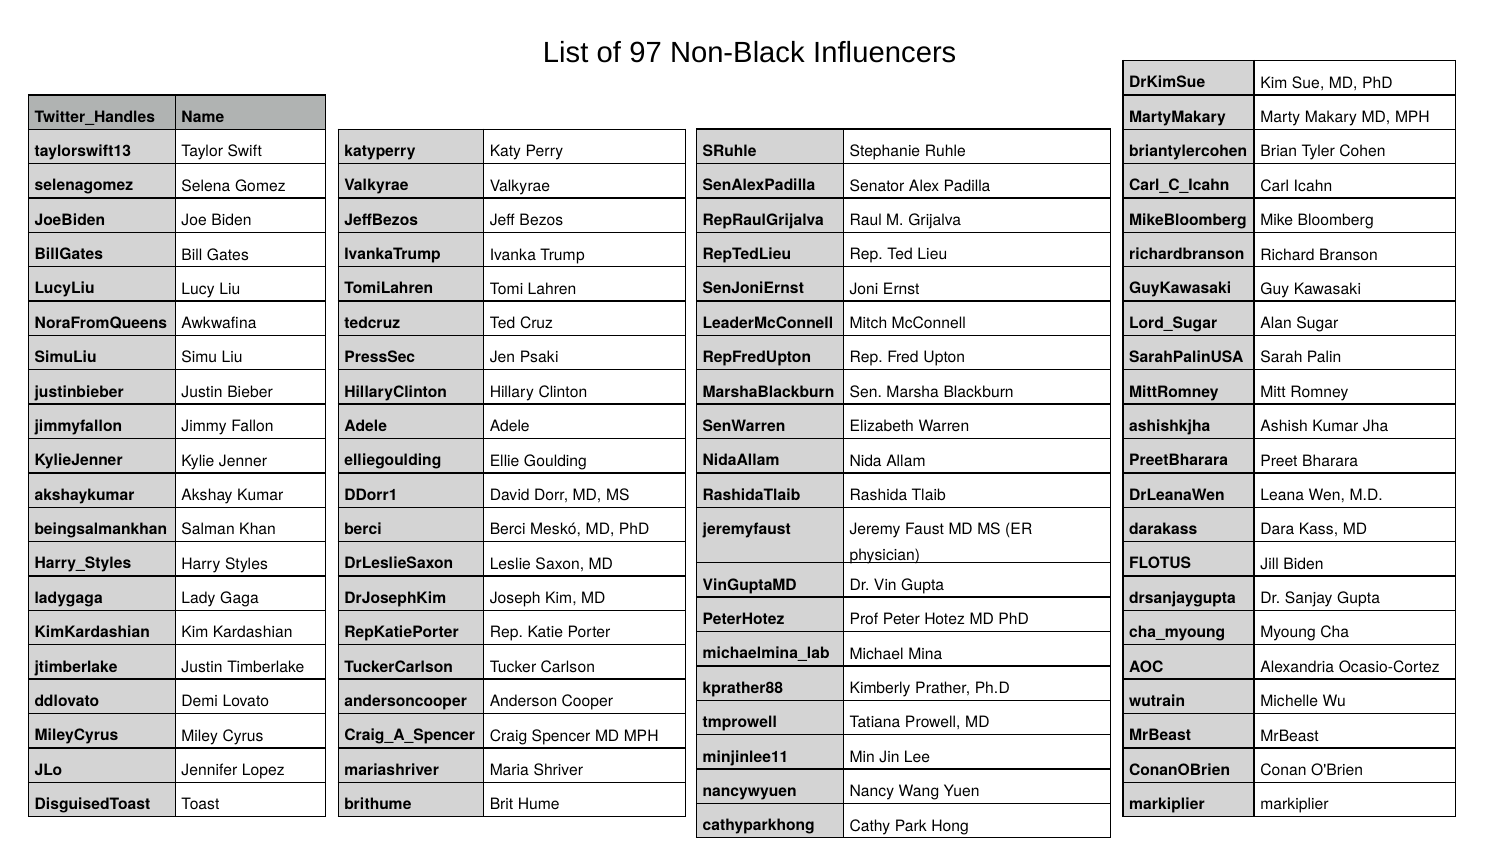

List of 97 Non-Black Influencers
| DrKimSue | Kim Sue, MD, PhD |
| --- | --- |
| MartyMakary | Marty Makary MD, MPH |
| briantylercohen | Brian Tyler Cohen |
| Carl\_C\_Icahn | Carl Icahn |
| MikeBloomberg | Mike Bloomberg |
| richardbranson | Richard Branson |
| GuyKawasaki | Guy Kawasaki |
| Lord\_Sugar | Alan Sugar |
| SarahPalinUSA | Sarah Palin |
| MittRomney | Mitt Romney |
| ashishkjha | Ashish Kumar Jha |
| PreetBharara | Preet Bharara |
| DrLeanaWen | Leana Wen, M.D. |
| darakass | Dara Kass, MD |
| FLOTUS | Jill Biden |
| drsanjaygupta | Dr. Sanjay Gupta |
| cha\_myoung | Myoung Cha |
| AOC | Alexandria Ocasio-Cortez |
| wutrain | Michelle Wu |
| MrBeast | MrBeast |
| ConanOBrien | Conan O'Brien |
| markiplier | markiplier |
| Twitter\_Handles | Name |
| --- | --- |
| taylorswift13 | Taylor Swift |
| selenagomez | Selena Gomez |
| JoeBiden | Joe Biden |
| BillGates | Bill Gates |
| LucyLiu | Lucy Liu |
| NoraFromQueens | Awkwafina |
| SimuLiu | Simu Liu |
| justinbieber | Justin Bieber |
| jimmyfallon | Jimmy Fallon |
| KylieJenner | Kylie Jenner |
| akshaykumar | Akshay Kumar |
| beingsalmankhan | Salman Khan |
| Harry\_Styles | Harry Styles |
| ladygaga | Lady Gaga |
| KimKardashian | Kim Kardashian |
| jtimberlake | Justin Timberlake |
| ddlovato | Demi Lovato |
| MileyCyrus | Miley Cyrus |
| JLo | Jennifer Lopez |
| DisguisedToast | Toast |
| SRuhle | Stephanie Ruhle |
| --- | --- |
| SenAlexPadilla | Senator Alex Padilla |
| RepRaulGrijalva | Raul M. Grijalva |
| RepTedLieu | Rep. Ted Lieu |
| SenJoniErnst | Joni Ernst |
| LeaderMcConnell | Mitch McConnell |
| RepFredUpton | Rep. Fred Upton |
| MarshaBlackburn | Sen. Marsha Blackburn |
| SenWarren | Elizabeth Warren |
| NidaAllam | Nida Allam |
| RashidaTlaib | Rashida Tlaib |
| jeremyfaust | Jeremy Faust MD MS (ER physician) |
| VinGuptaMD | Dr. Vin Gupta |
| PeterHotez | Prof Peter Hotez MD PhD |
| michaelmina\_lab | Michael Mina |
| kprather88 | Kimberly Prather, Ph.D |
| tmprowell | Tatiana Prowell, MD |
| minjinlee11 | Min Jin Lee |
| nancywyuen | Nancy Wang Yuen |
| cathyparkhong | Cathy Park Hong |
| katyperry | Katy Perry |
| --- | --- |
| Valkyrae | Valkyrae |
| JeffBezos | Jeff Bezos |
| IvankaTrump | Ivanka Trump |
| TomiLahren | Tomi Lahren |
| tedcruz | Ted Cruz |
| PressSec | Jen Psaki |
| HillaryClinton | Hillary Clinton |
| Adele | Adele |
| elliegoulding | Ellie Goulding |
| DDorr1 | David Dorr, MD, MS |
| berci | Berci Meskó, MD, PhD |
| DrLeslieSaxon | Leslie Saxon, MD |
| DrJosephKim | Joseph Kim, MD |
| RepKatiePorter | Rep. Katie Porter |
| TuckerCarlson | Tucker Carlson |
| andersoncooper | Anderson Cooper |
| Craig\_A\_Spencer | Craig Spencer MD MPH |
| mariashriver | Maria Shriver |
| brithume | Brit Hume |